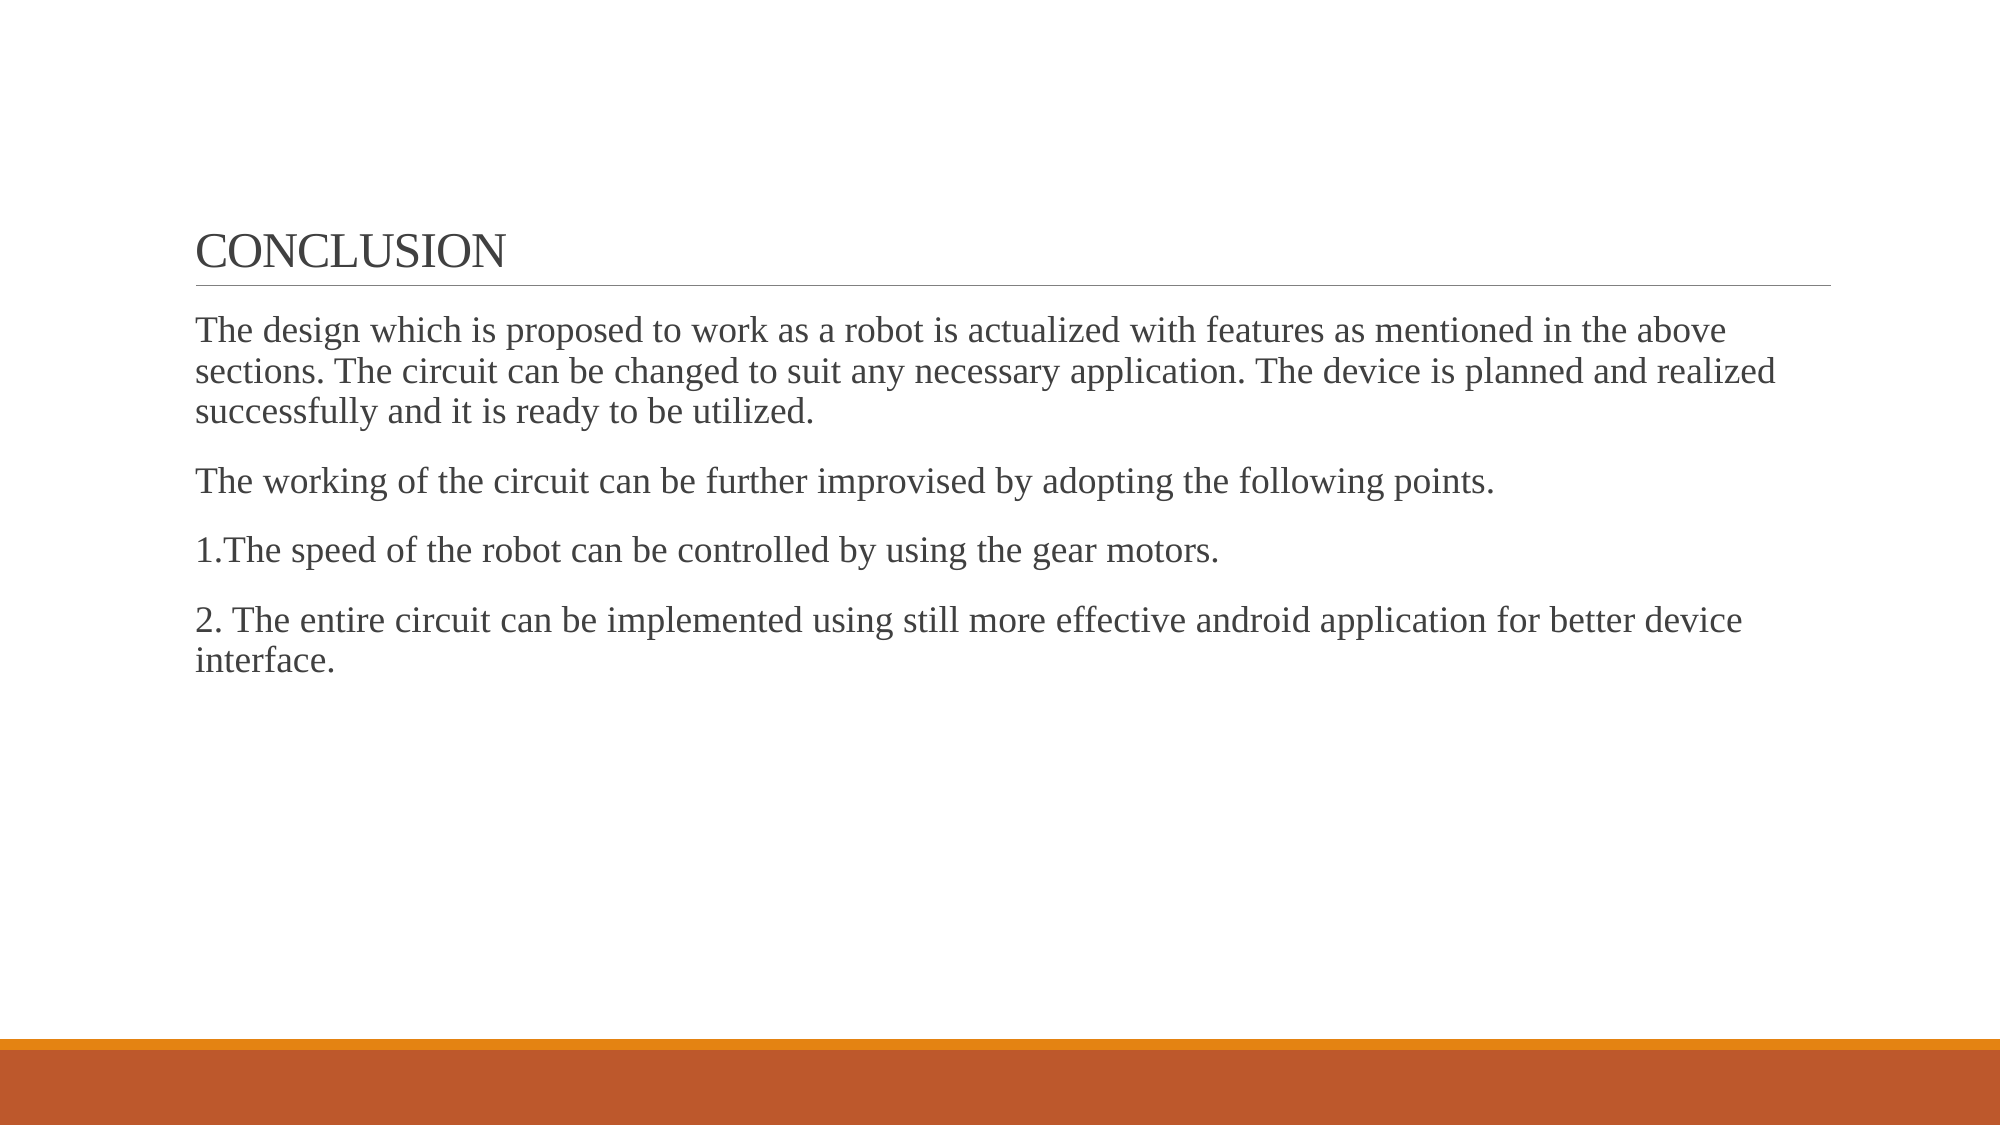

# CONCLUSION
The design which is proposed to work as a robot is actualized with features as mentioned in the above sections. The circuit can be changed to suit any necessary application. The device is planned and realized successfully and it is ready to be utilized.
The working of the circuit can be further improvised by adopting the following points.
1.The speed of the robot can be controlled by using the gear motors.
2. The entire circuit can be implemented using still more effective android application for better device interface.